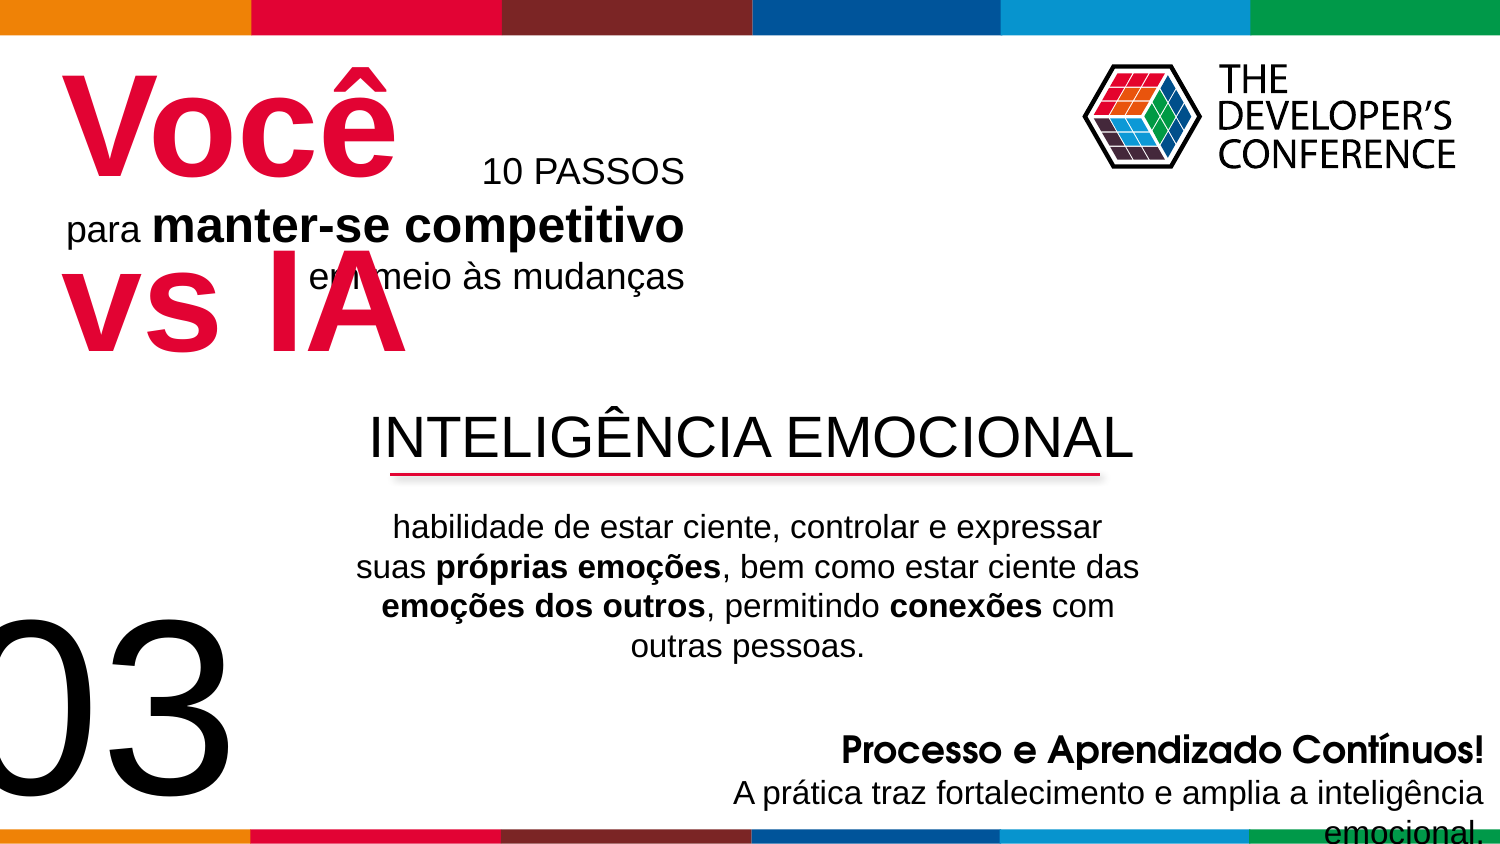

Você vs IA
10 PASSOS
para manter-se competitivo
em meio às mudanças
INTELIGÊNCIA EMOCIONAL
habilidade de estar ciente, controlar e expressar suas próprias emoções, bem como estar ciente das emoções dos outros, permitindo conexões com outras pessoas.
03
Processo e Aprendizado Contínuos!
A prática traz fortalecimento e amplia a inteligência emocional.